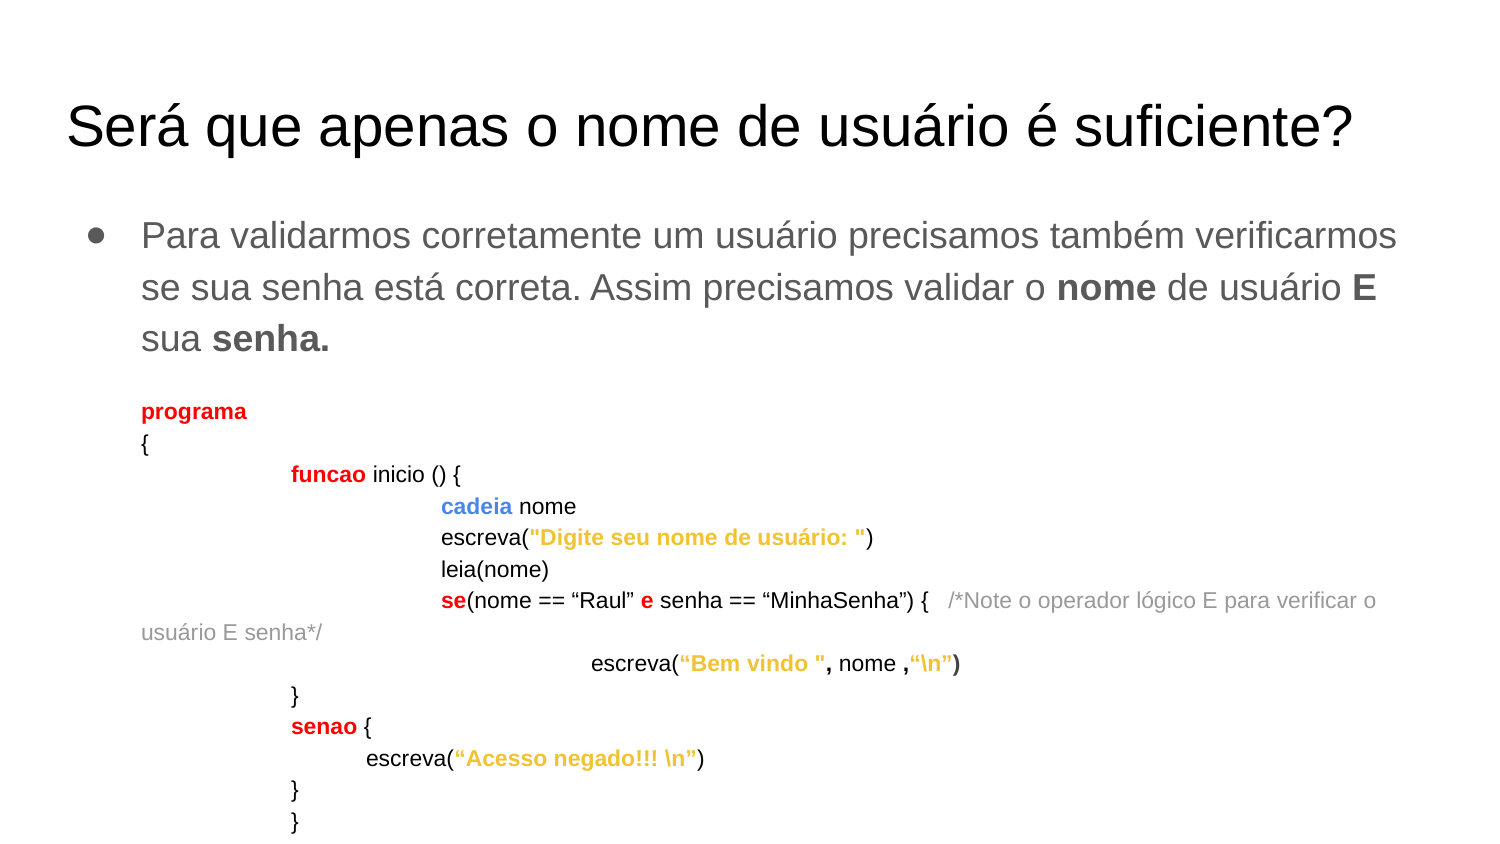

# Será que apenas o nome de usuário é suficiente?
Para validarmos corretamente um usuário precisamos também verificarmos se sua senha está correta. Assim precisamos validar o nome de usuário E sua senha.
programa
{
	funcao inicio () {
		cadeia nome
		escreva("Digite seu nome de usuário: ")
		leia(nome)
		se(nome == “Raul” e senha == “MinhaSenha”) {   /*Note o operador lógico E para verificar o usuário E senha*/
			escreva(“Bem vindo ", nome ,“\n”)
}
senao {
	escreva(“Acesso negado!!! \n”)
}
	}
}